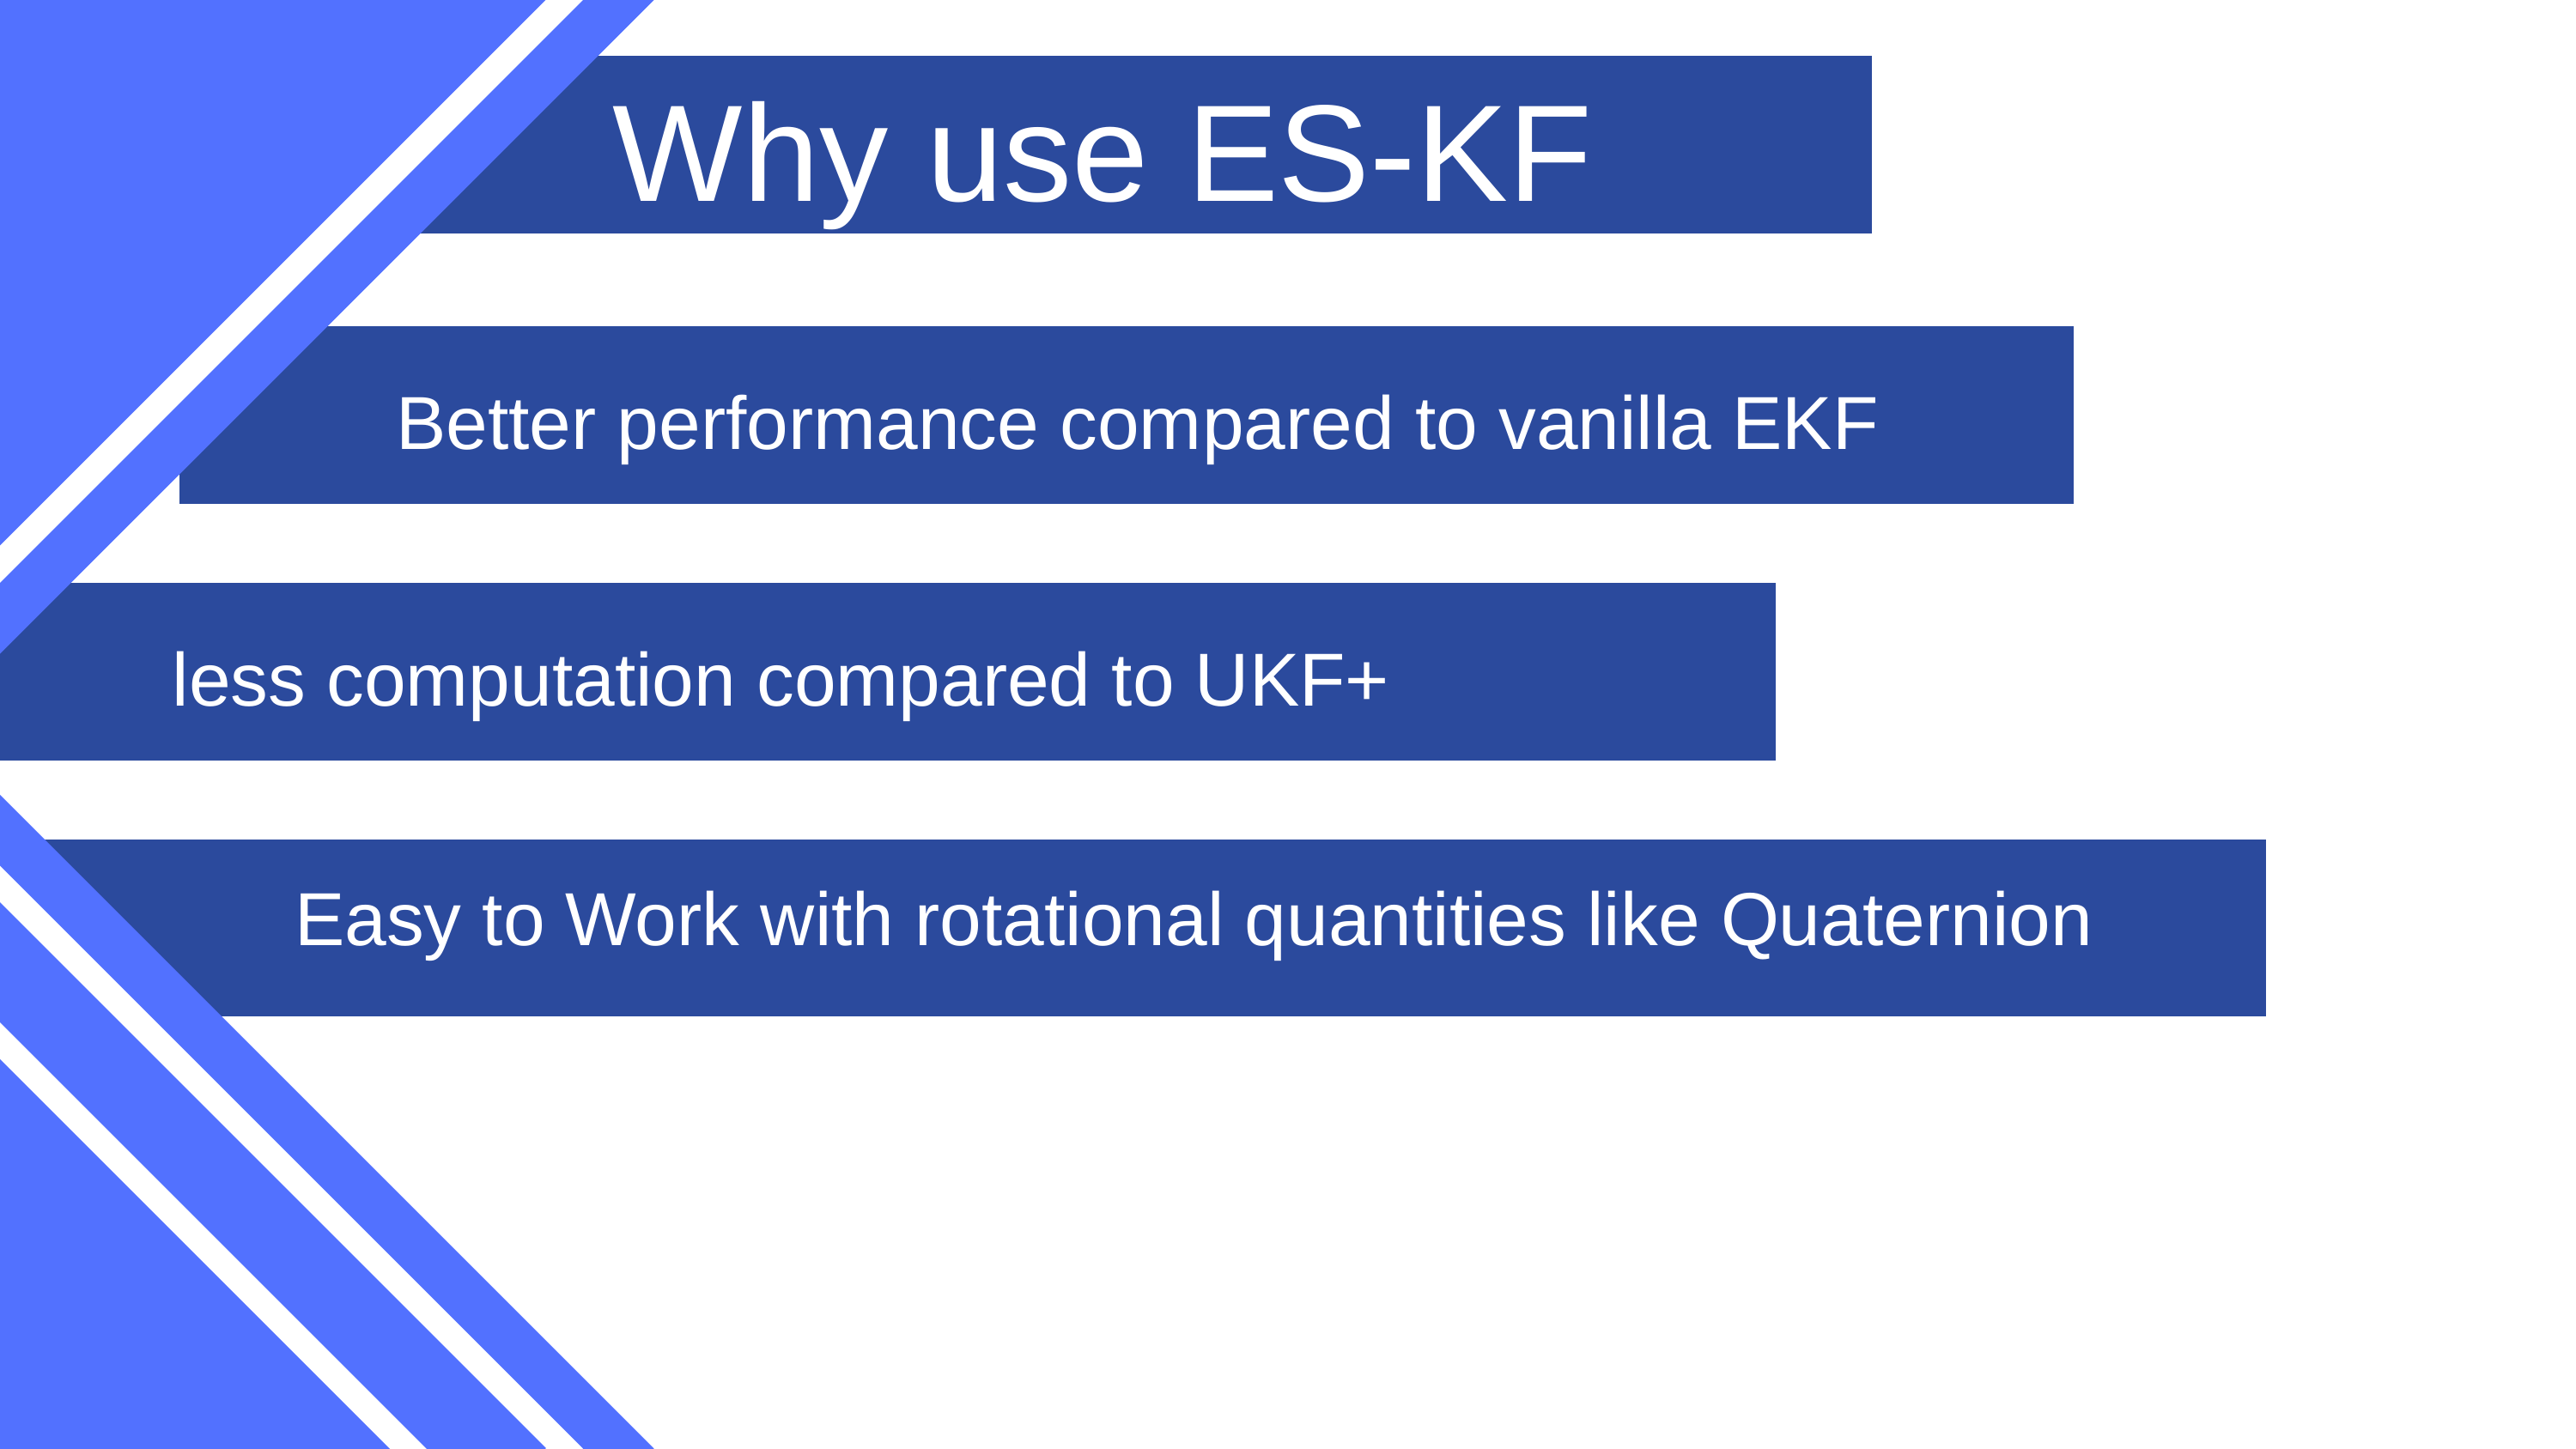

Why use ES-KF

Better performance compared to vanilla EKF

less computation compared to UKF+

Easy to Work with rotational quantities like Quaternion